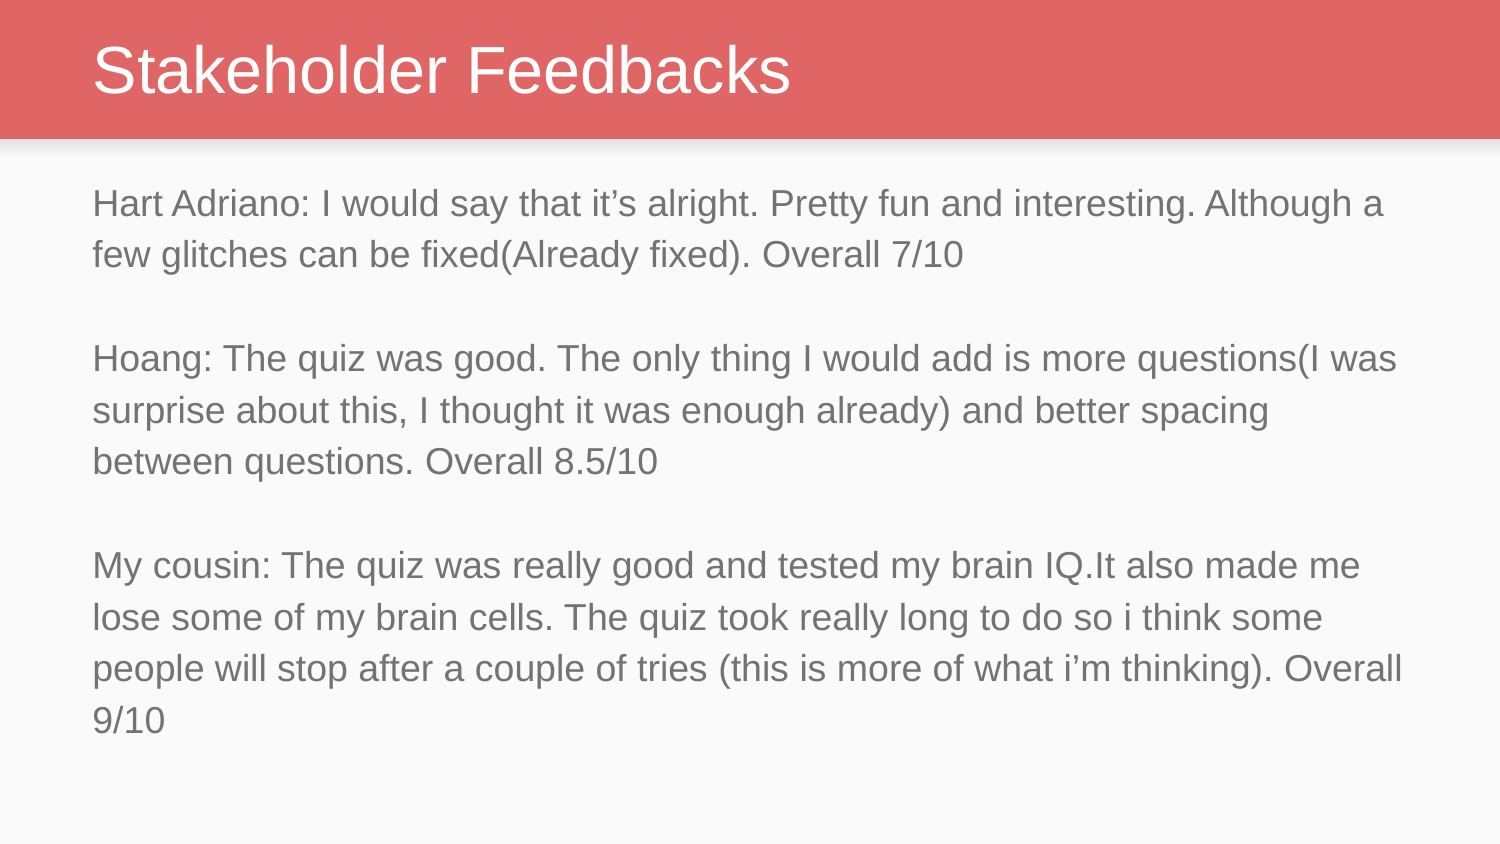

# Stakeholder Feedbacks
Hart Adriano: I would say that it’s alright. Pretty fun and interesting. Although a few glitches can be fixed(Already fixed). Overall 7/10

Hoang: The quiz was good. The only thing I would add is more questions(I was surprise about this, I thought it was enough already) and better spacing between questions. Overall 8.5/10

My cousin: The quiz was really good and tested my brain IQ.It also made me lose some of my brain cells. The quiz took really long to do so i think some people will stop after a couple of tries (this is more of what i’m thinking). Overall 9/10